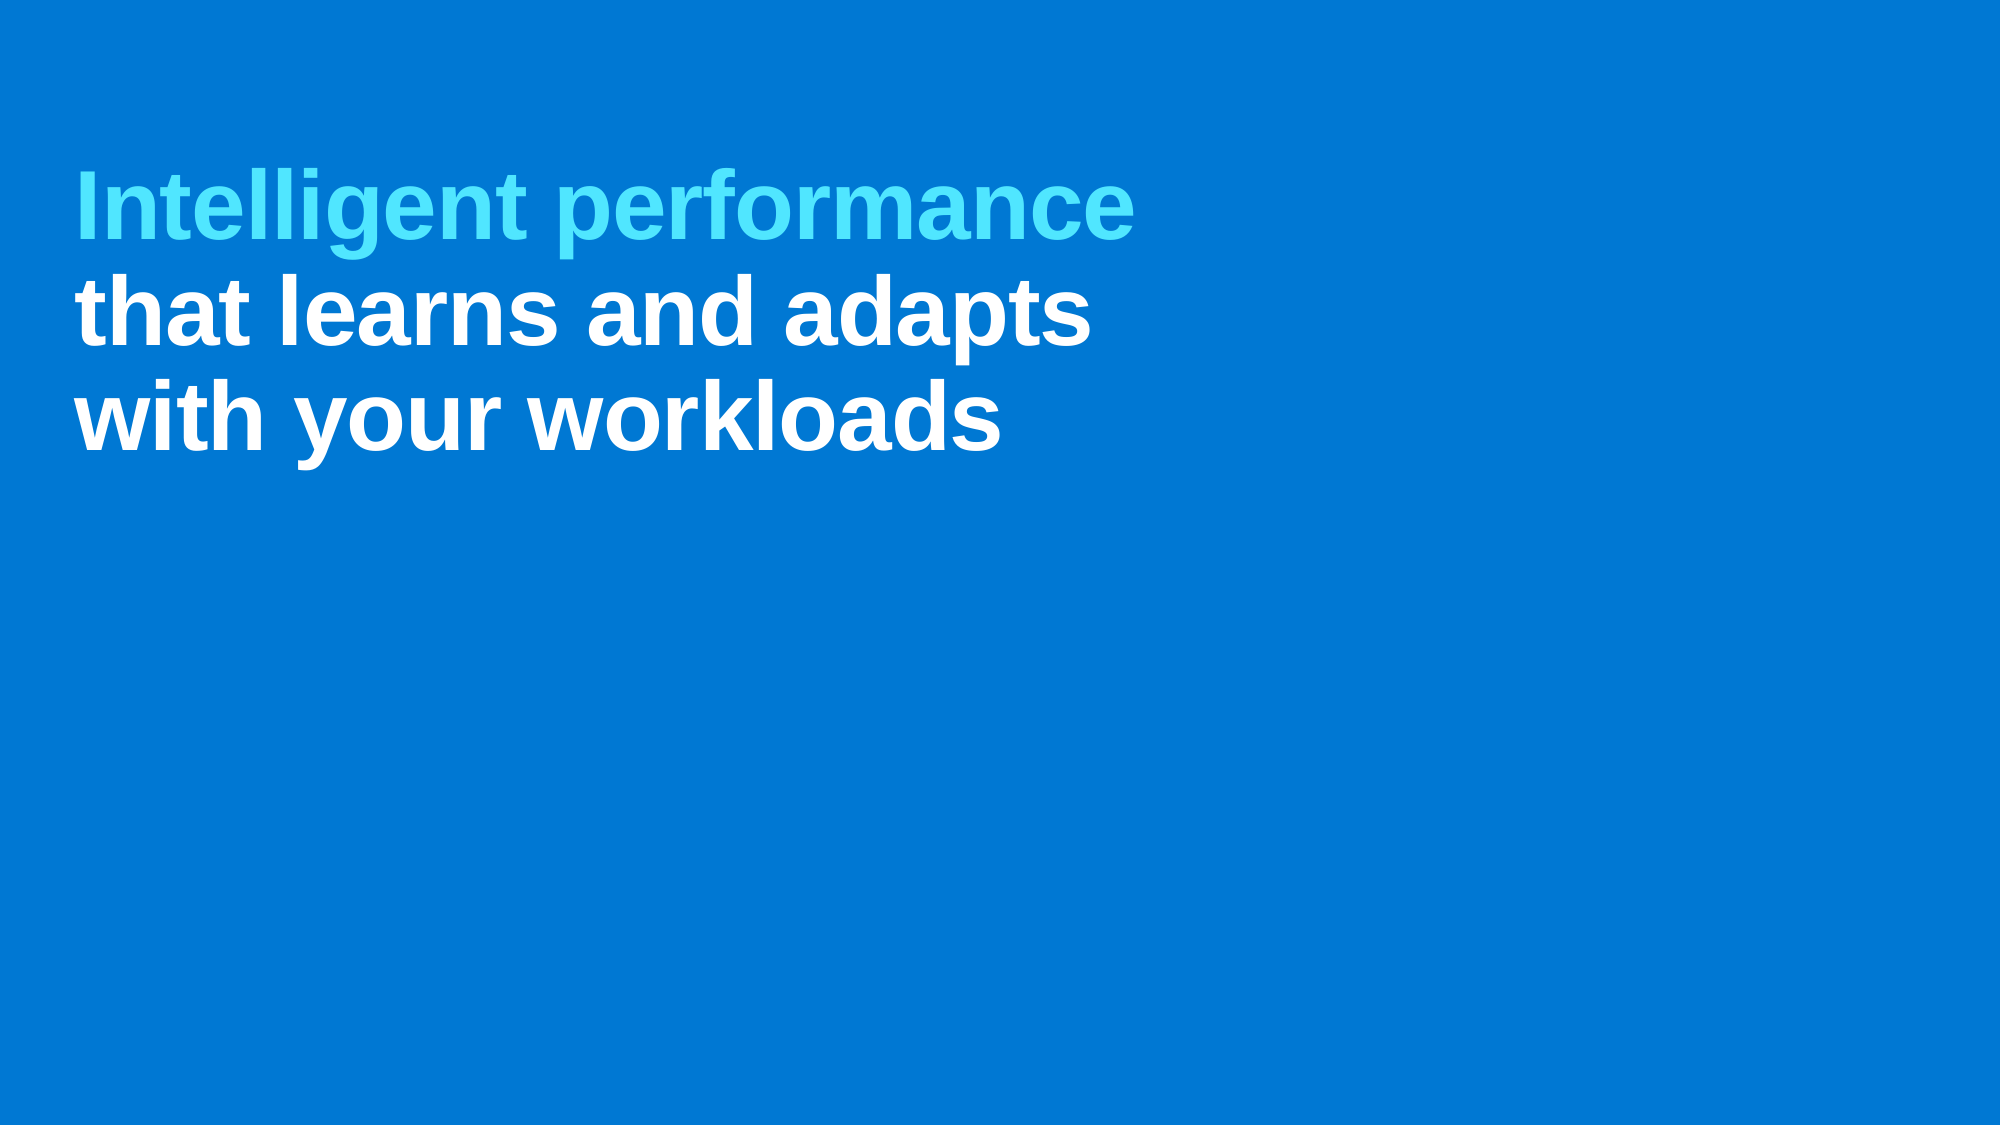

# Intelligent performance that learns and adapts with your workloads